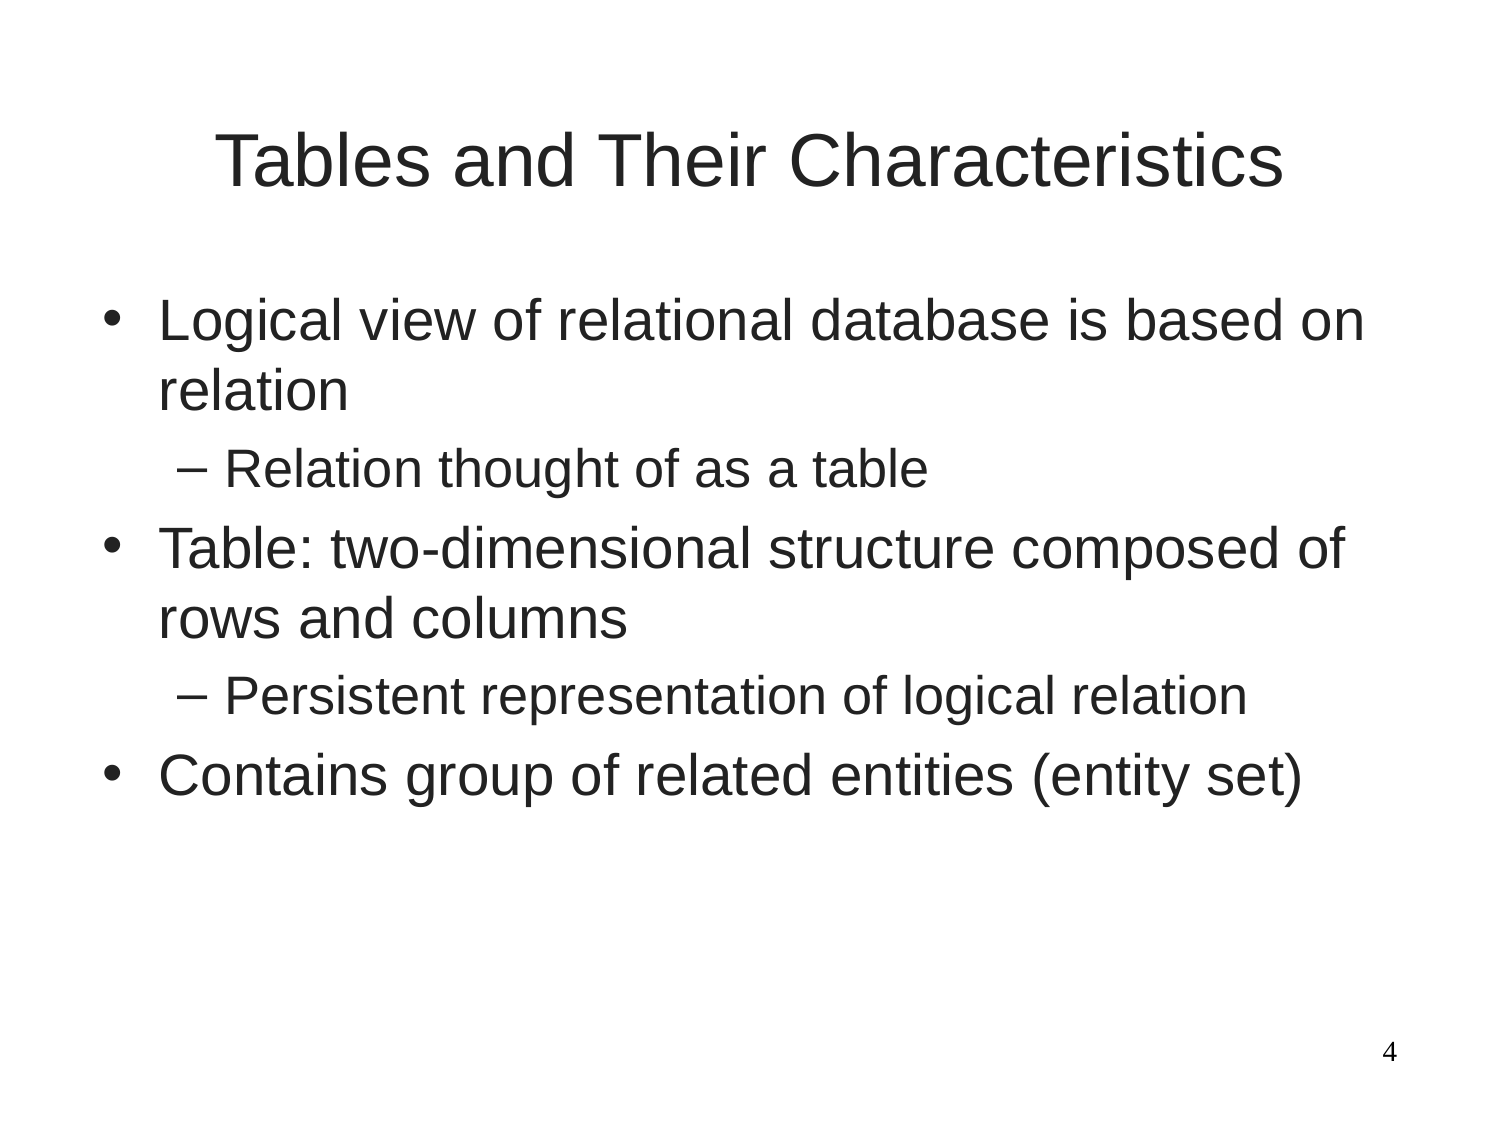

# Tables and Their Characteristics
Logical view of relational database is based on relation
Relation thought of as a table
Table: two-dimensional structure composed of rows and columns
Persistent representation of logical relation
Contains group of related entities (entity set)
4